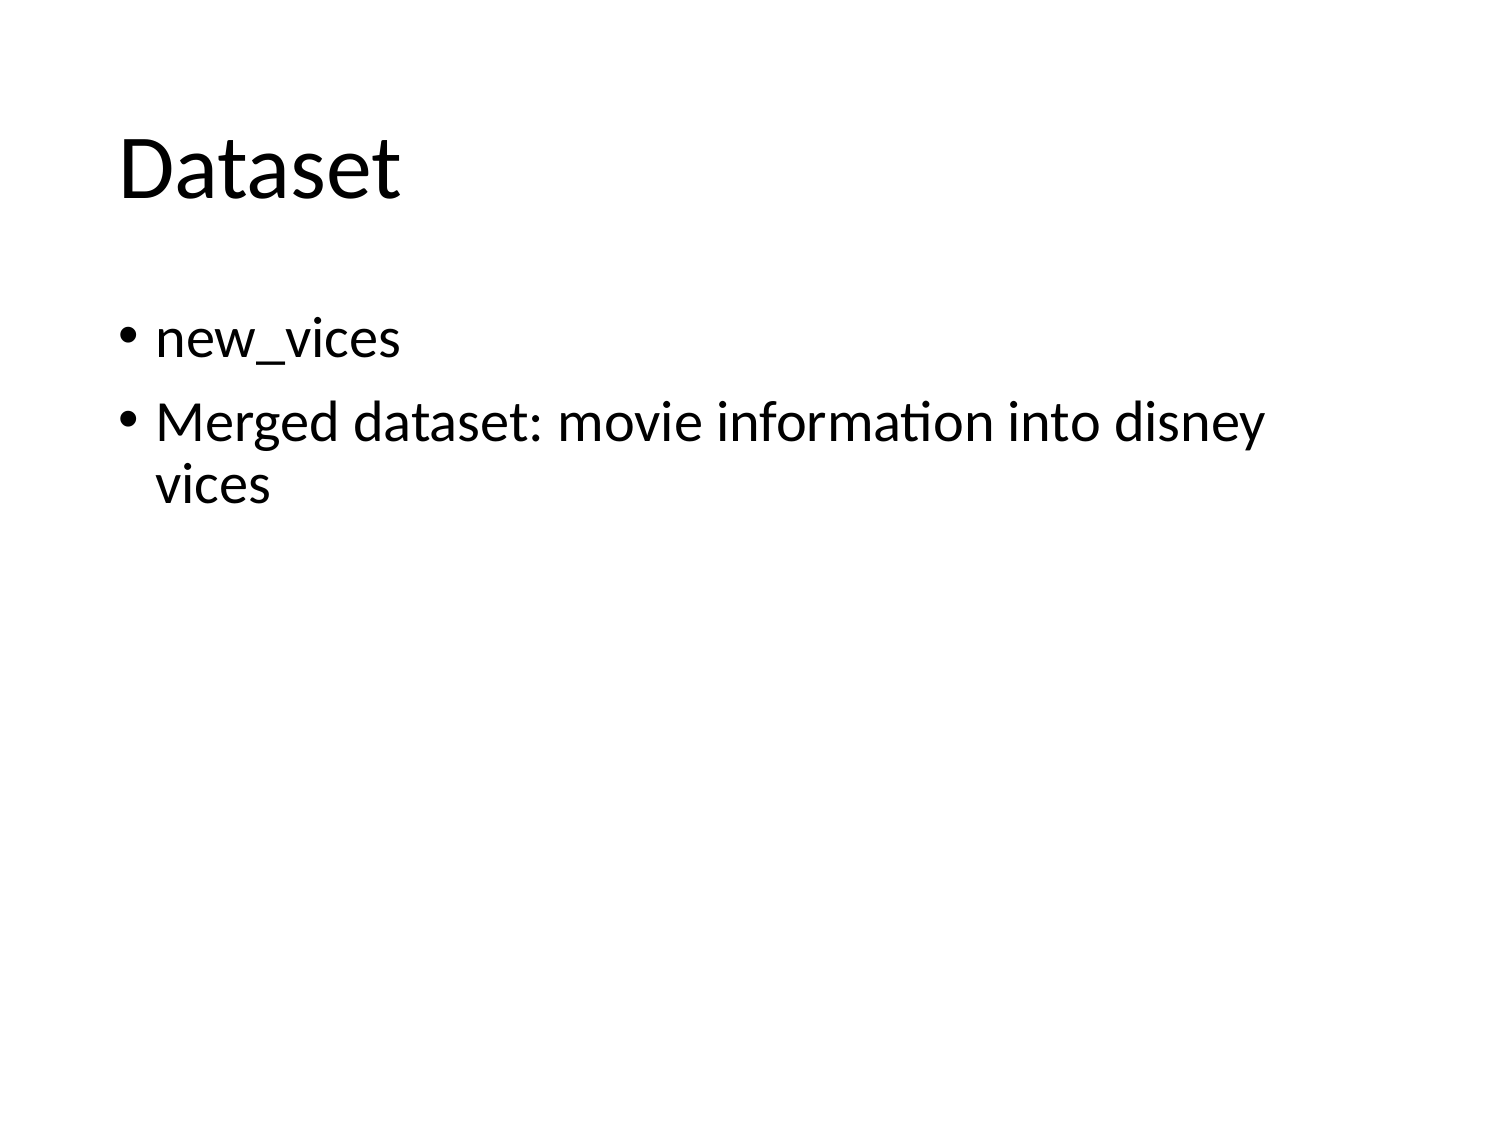

# Dataset
new_vices
Merged dataset: movie information into disney vices